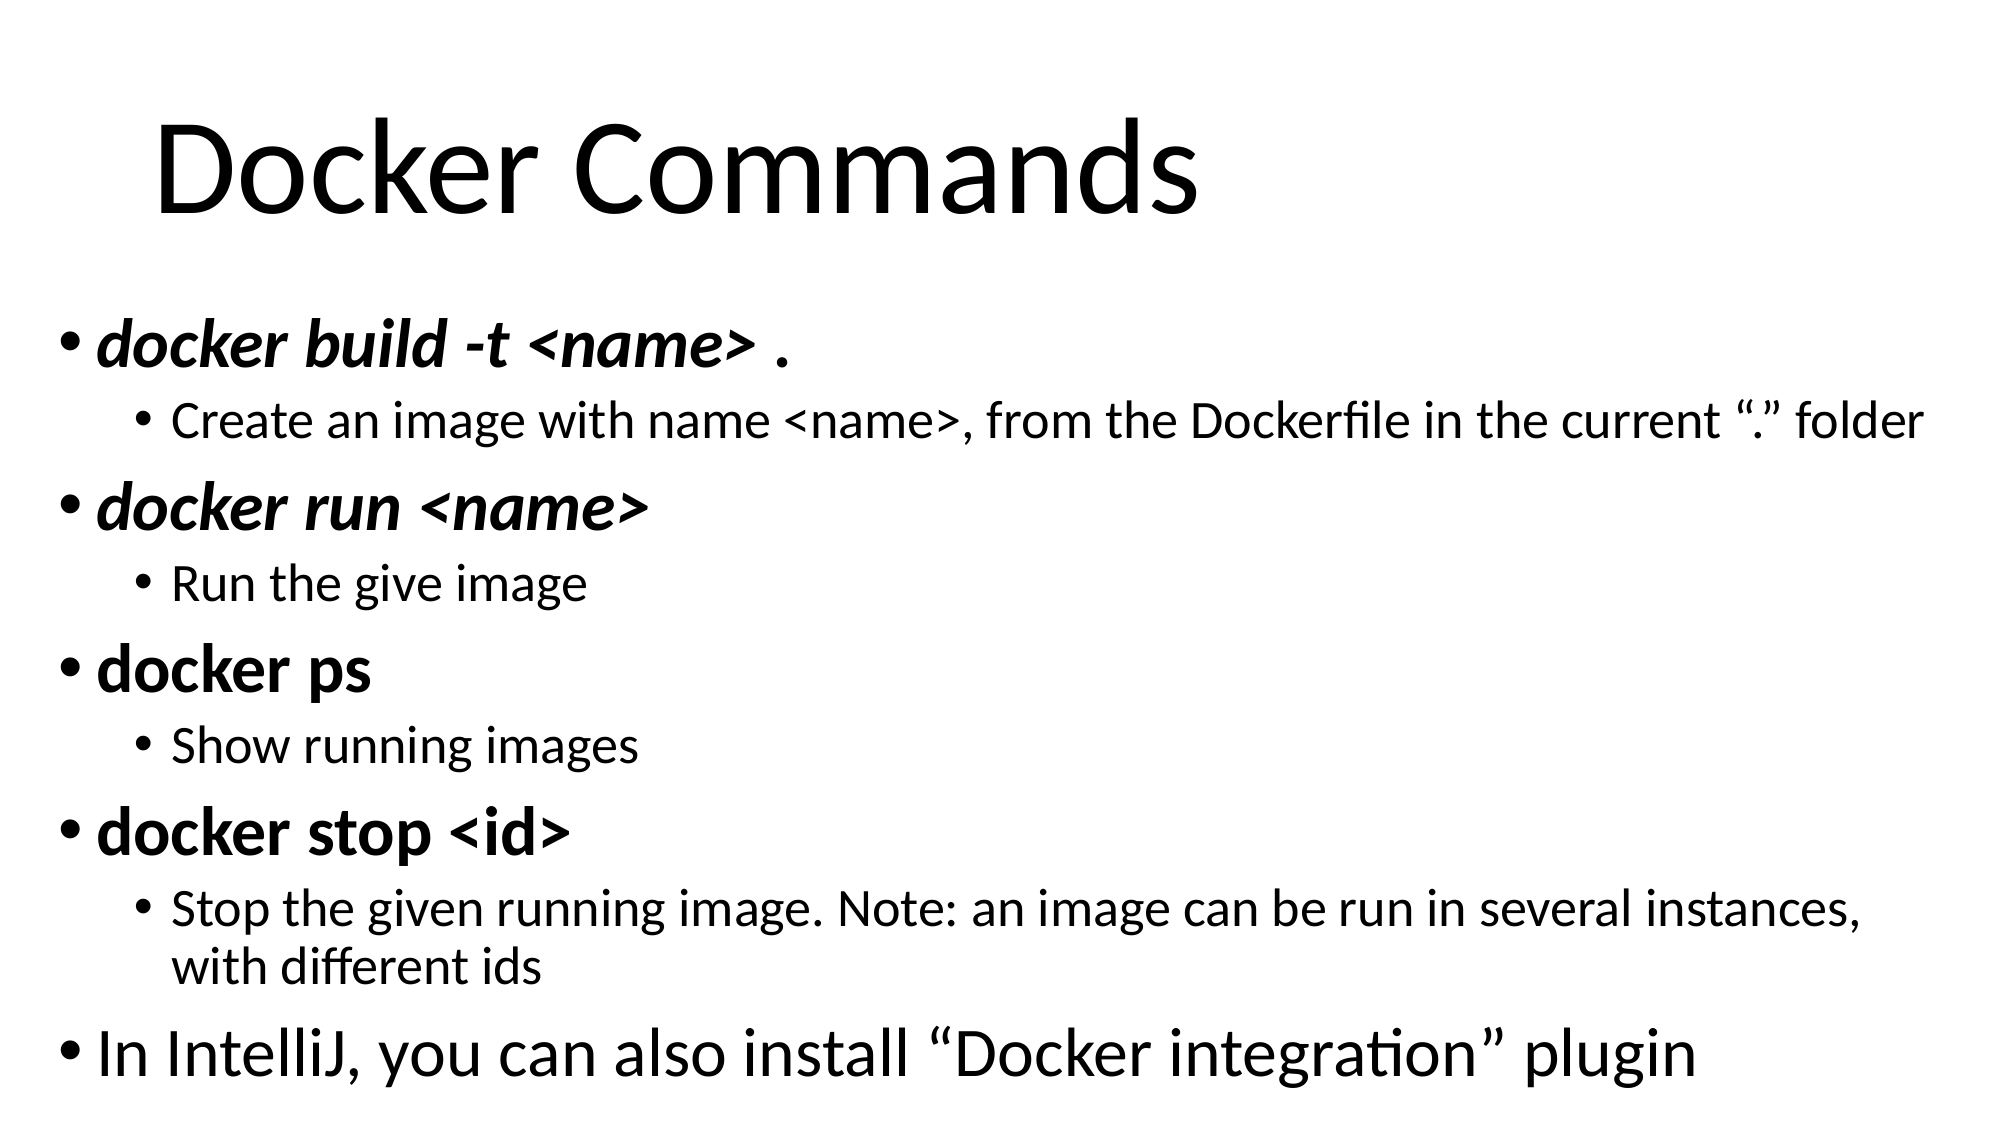

# Docker Commands
docker build -t <name> .
Create an image with name <name>, from the Dockerfile in the current “.” folder
docker run <name>
Run the give image
docker ps
Show running images
docker stop <id>
Stop the given running image. Note: an image can be run in several instances, with different ids
In IntelliJ, you can also install “Docker integration” plugin